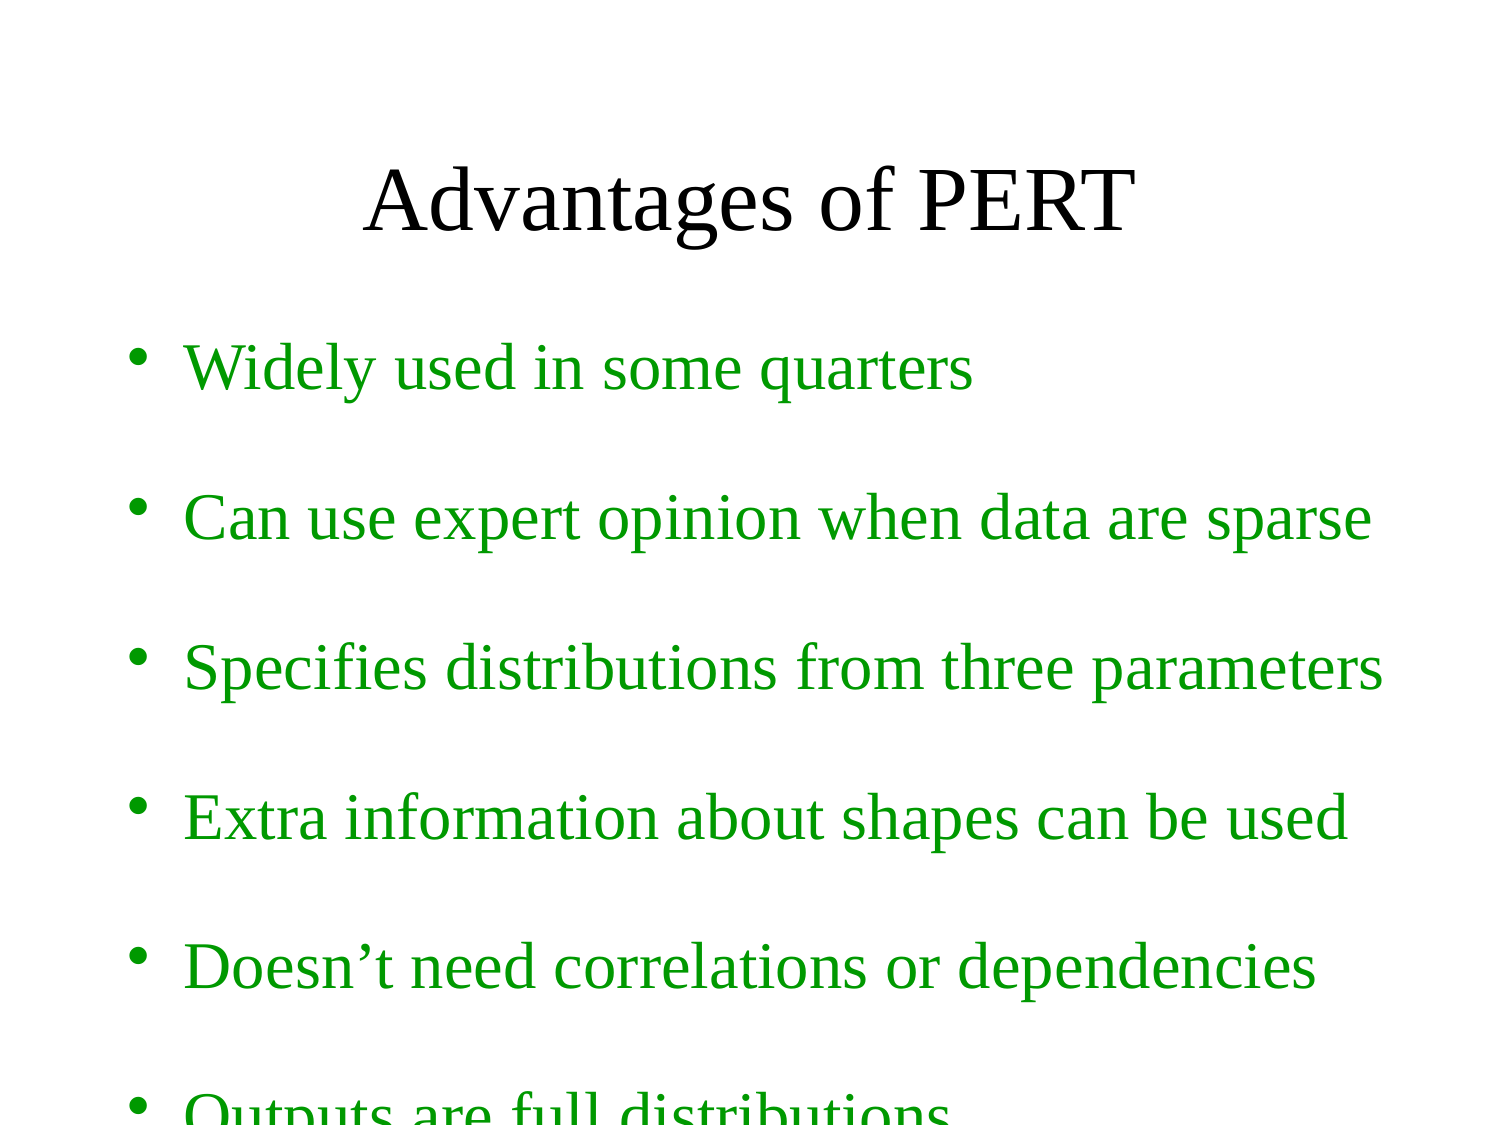

# Advantages of PERT
Widely used in some quarters

Can use expert opinion when data are sparse

Specifies distributions from three parameters

Extra information about shapes can be used

Doesn’t need correlations or dependencies

Outputs are full distributions